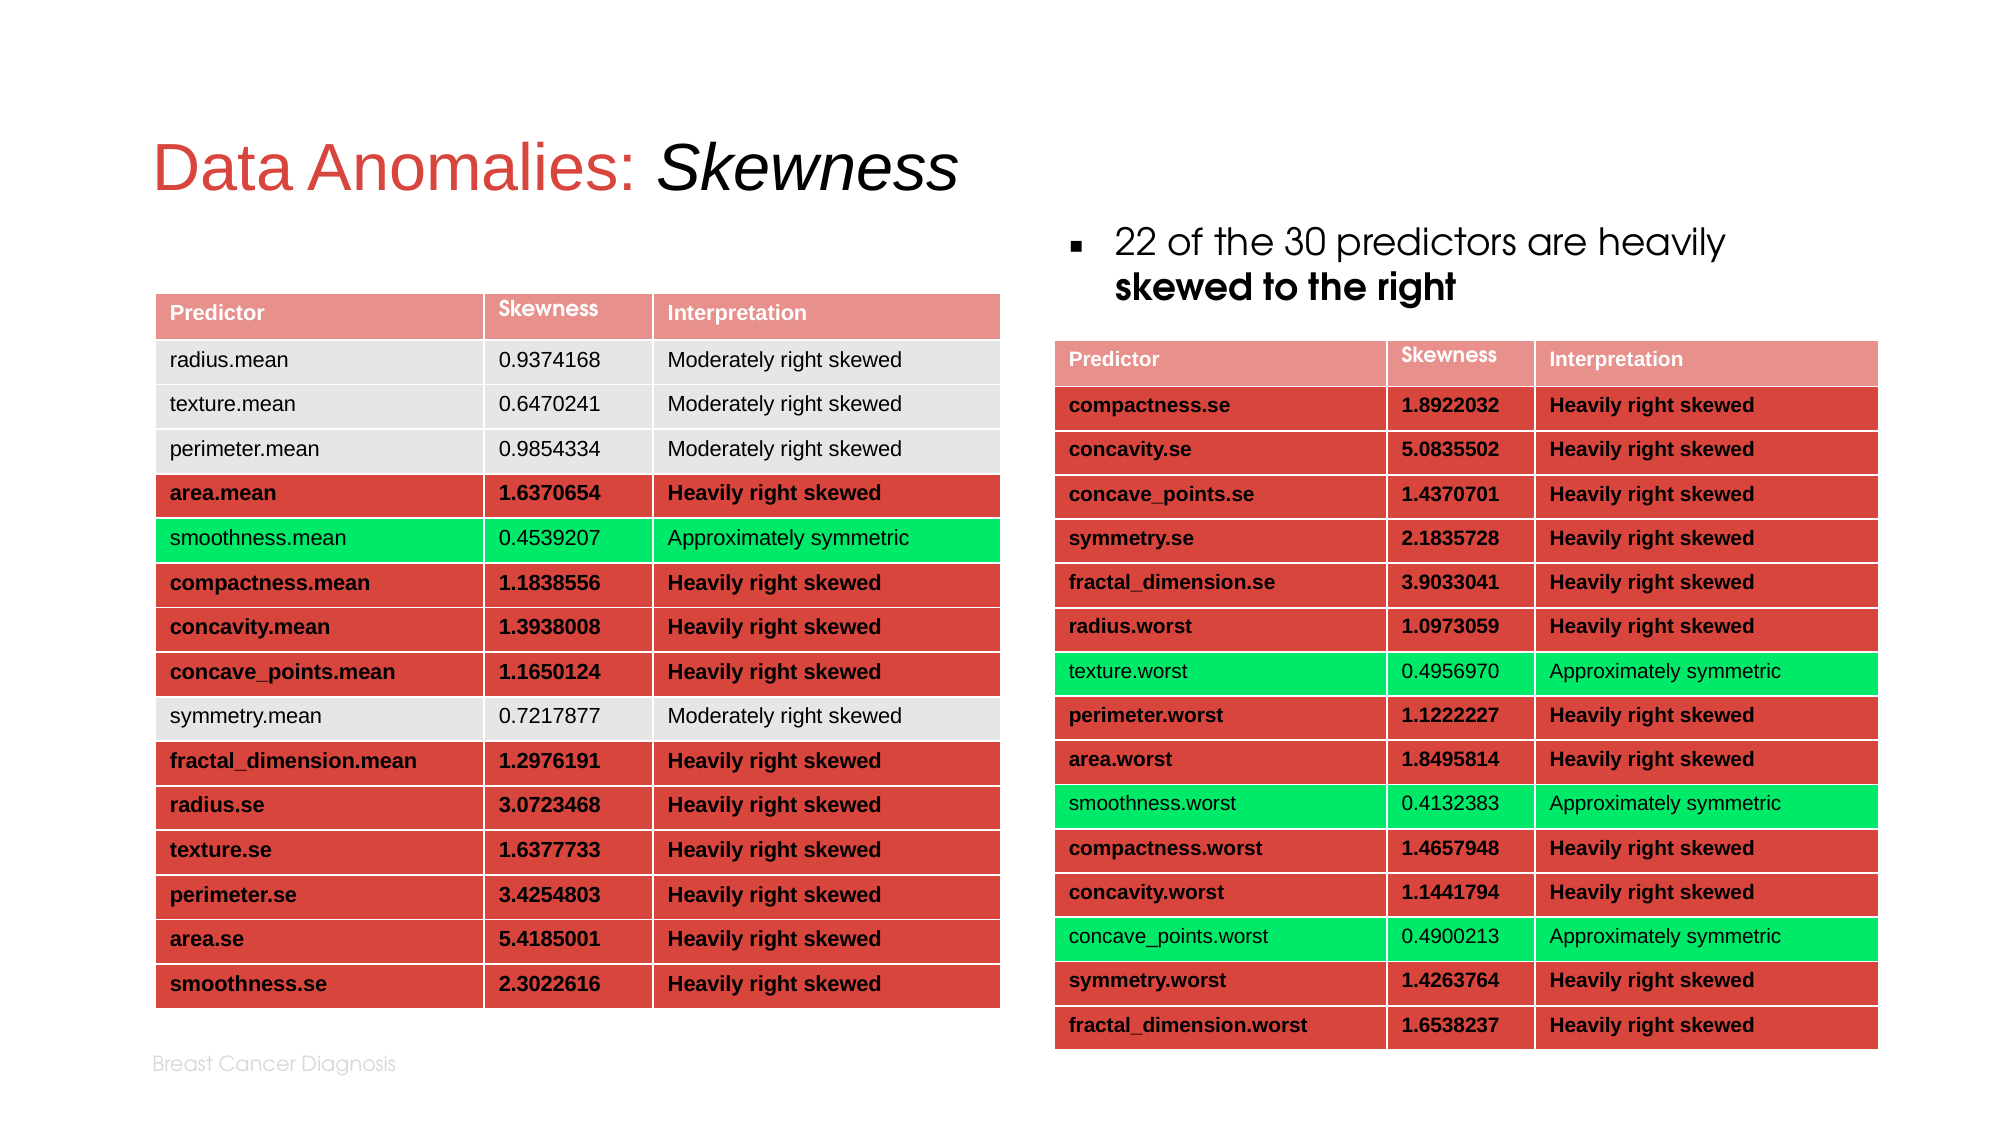

Data Anomalies: Skewness
22 of the 30 predictors are heavily skewed to the right
| Predictor | Skewness | Interpretation |
| --- | --- | --- |
| radius.mean | 0.9374168 | Moderately right skewed |
| texture.mean | 0.6470241 | Moderately right skewed |
| perimeter.mean | 0.9854334 | Moderately right skewed |
| area.mean | 1.6370654 | Heavily right skewed |
| smoothness.mean | 0.4539207 | Approximately symmetric |
| compactness.mean | 1.1838556 | Heavily right skewed |
| concavity.mean | 1.3938008 | Heavily right skewed |
| concave\_points.mean | 1.1650124 | Heavily right skewed |
| symmetry.mean | 0.7217877 | Moderately right skewed |
| fractal\_dimension.mean | 1.2976191 | Heavily right skewed |
| radius.se | 3.0723468 | Heavily right skewed |
| texture.se | 1.6377733 | Heavily right skewed |
| perimeter.se | 3.4254803 | Heavily right skewed |
| area.se | 5.4185001 | Heavily right skewed |
| smoothness.se | 2.3022616 | Heavily right skewed |
| Predictor | Skewness | Interpretation |
| --- | --- | --- |
| compactness.se | 1.8922032 | Heavily right skewed |
| concavity.se | 5.0835502 | Heavily right skewed |
| concave\_points.se | 1.4370701 | Heavily right skewed |
| symmetry.se | 2.1835728 | Heavily right skewed |
| fractal\_dimension.se | 3.9033041 | Heavily right skewed |
| radius.worst | 1.0973059 | Heavily right skewed |
| texture.worst | 0.4956970 | Approximately symmetric |
| perimeter.worst | 1.1222227 | Heavily right skewed |
| area.worst | 1.8495814 | Heavily right skewed |
| smoothness.worst | 0.4132383 | Approximately symmetric |
| compactness.worst | 1.4657948 | Heavily right skewed |
| concavity.worst | 1.1441794 | Heavily right skewed |
| concave\_points.worst | 0.4900213 | Approximately symmetric |
| symmetry.worst | 1.4263764 | Heavily right skewed |
| fractal\_dimension.worst | 1.6538237 | Heavily right skewed |
Breast Cancer Diagnosis